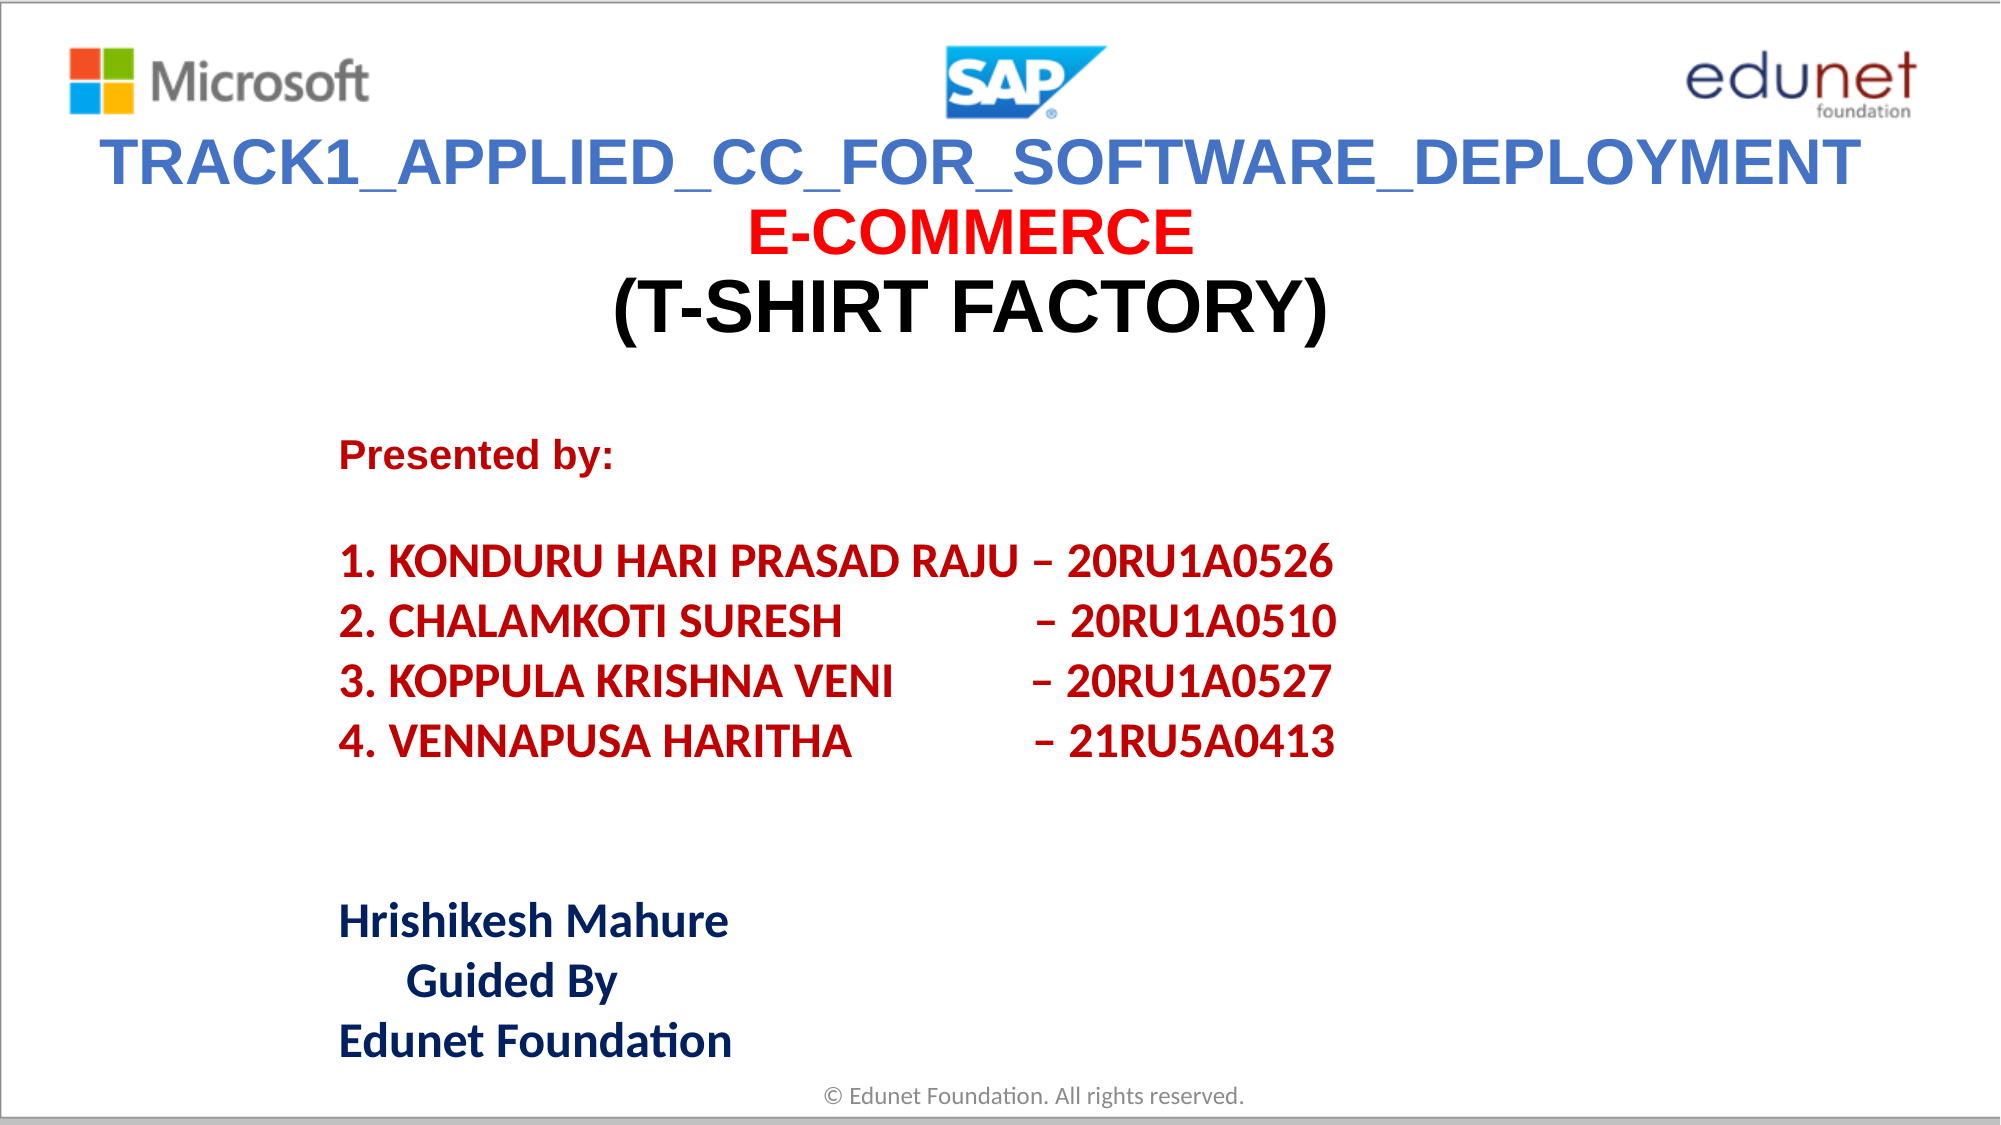

# TRACK1_APPLIED_CC_FOR_SOFTWARE_DEPLOYMENT E-COMMERCE (T-SHIRT FACTORY)

Presented by:

1. KONDURU HARI PRASAD RAJU – 20RU1A0526
2. CHALAMKOTI SURESH                 – 20RU1A0510
3. KOPPULA KRISHNA VENI            – 20RU1A0527
4. VENNAPUSA HARITHA                – 21RU5A0413

Hrishikesh Mahure
      Guided By
Edunet Foundation

© Edunet Foundation. All rights reserved.